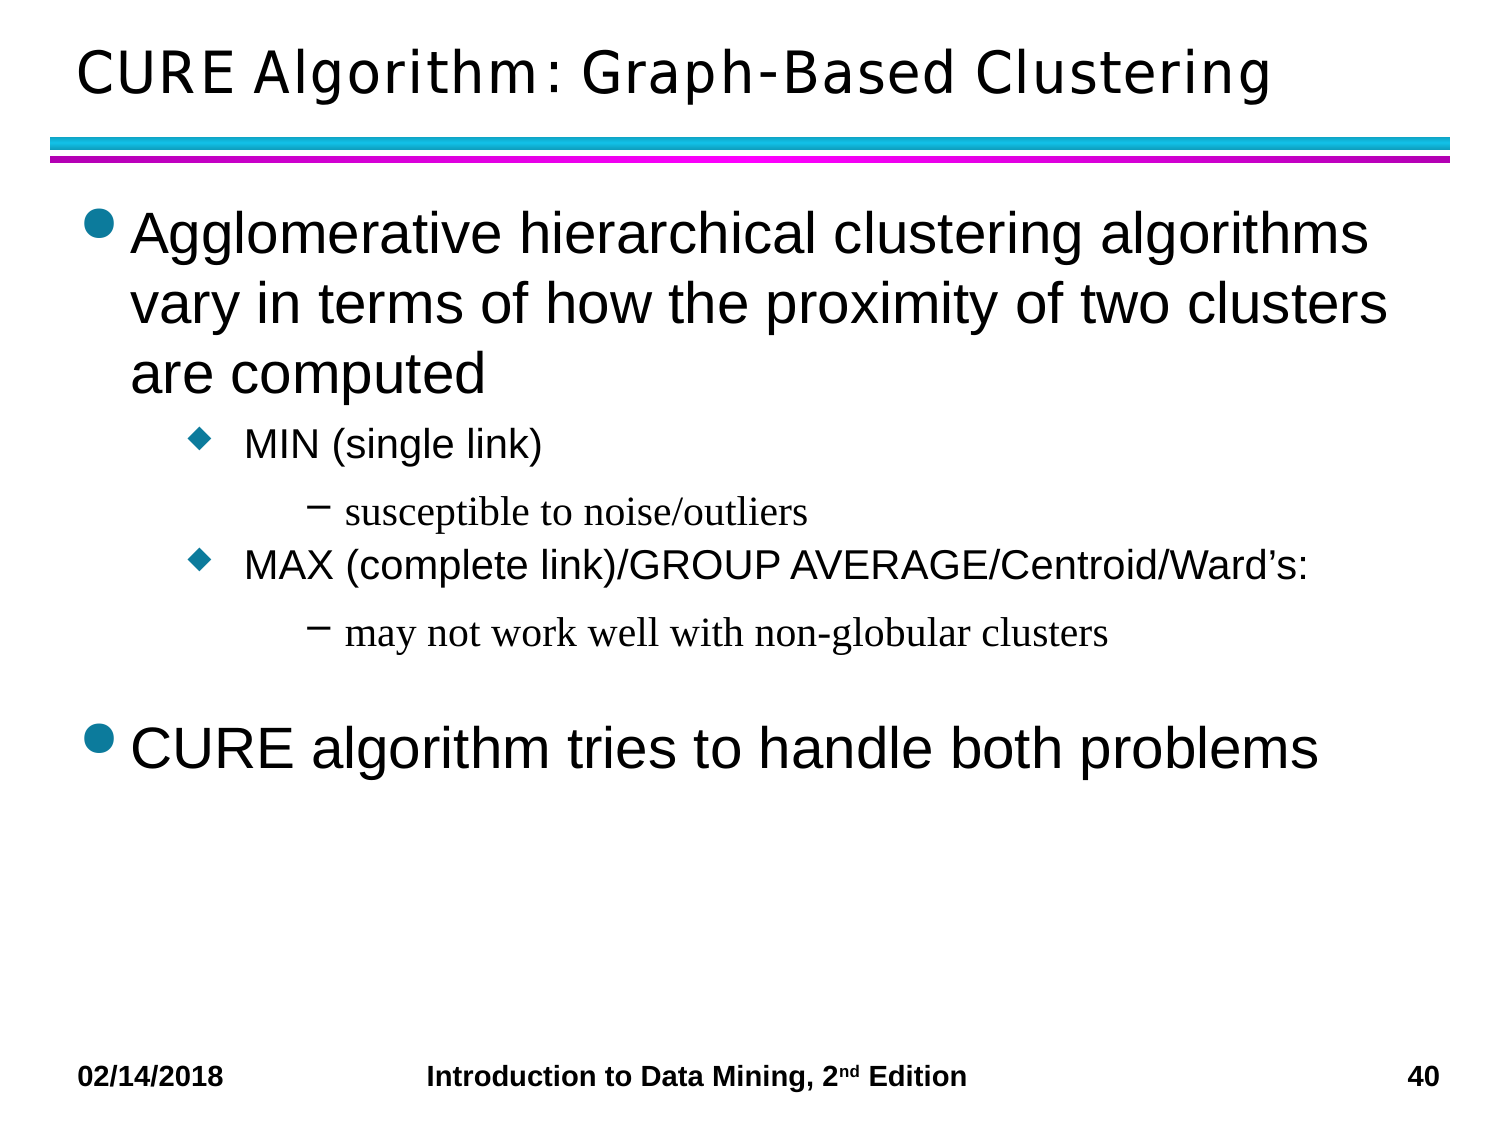

# CURE Algorithm: Graph-Based Clustering
Agglomerative hierarchical clustering algorithms vary in terms of how the proximity of two clusters are computed
 MIN (single link)
susceptible to noise/outliers
 MAX (complete link)/GROUP AVERAGE/Centroid/Ward’s:
may not work well with non-globular clusters

CURE algorithm tries to handle both problems